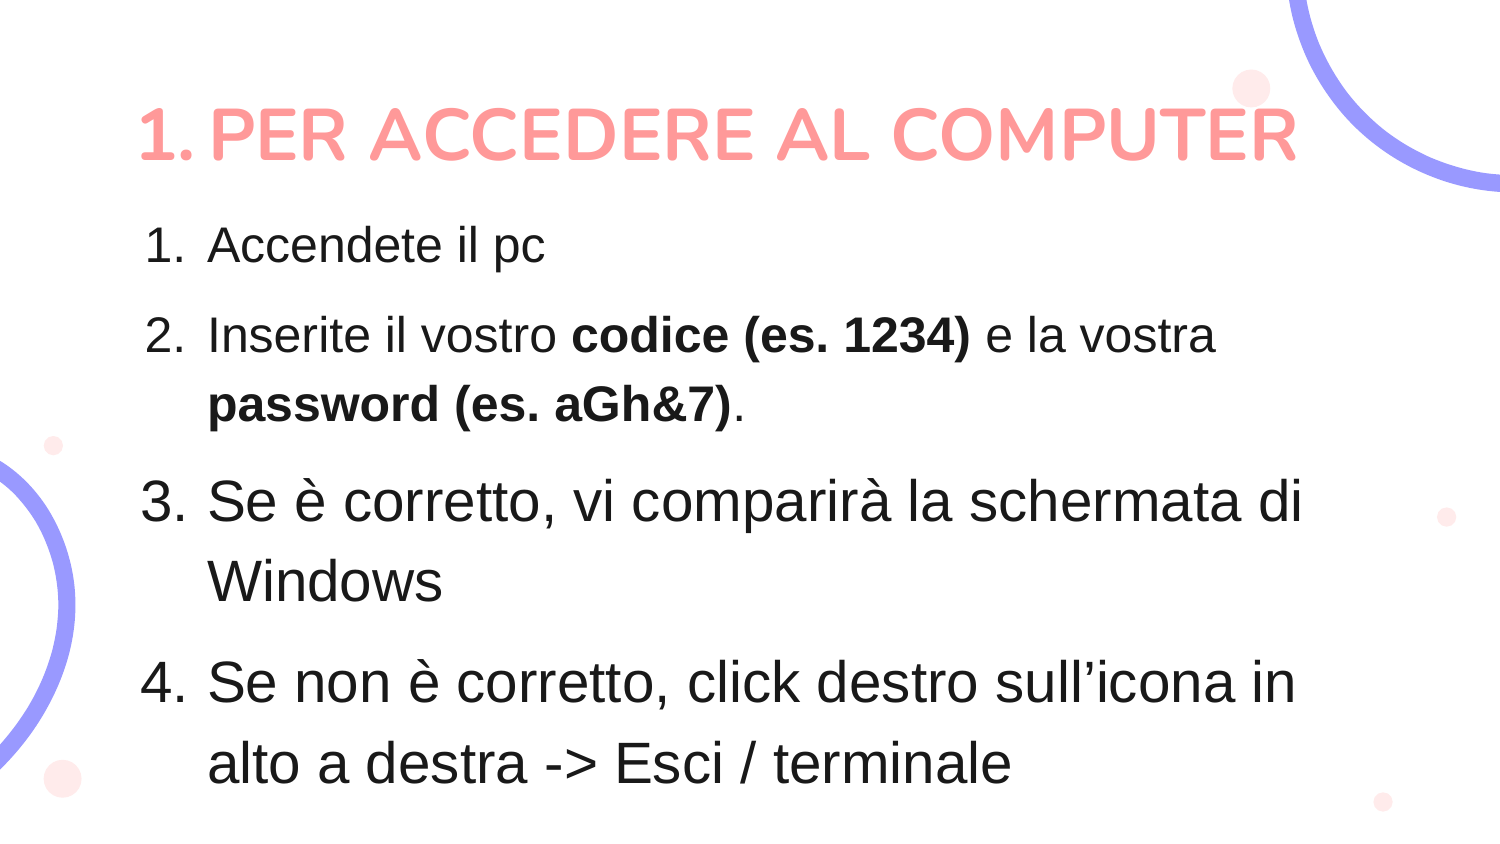

# PER ACCEDERE AL COMPUTER
Accendete il pc
Inserite il vostro codice (es. 1234) e la vostra password (es. aGh&7).
Se è corretto, vi comparirà la schermata di Windows
Se non è corretto, click destro sull’icona in alto a destra -> Esci / terminale